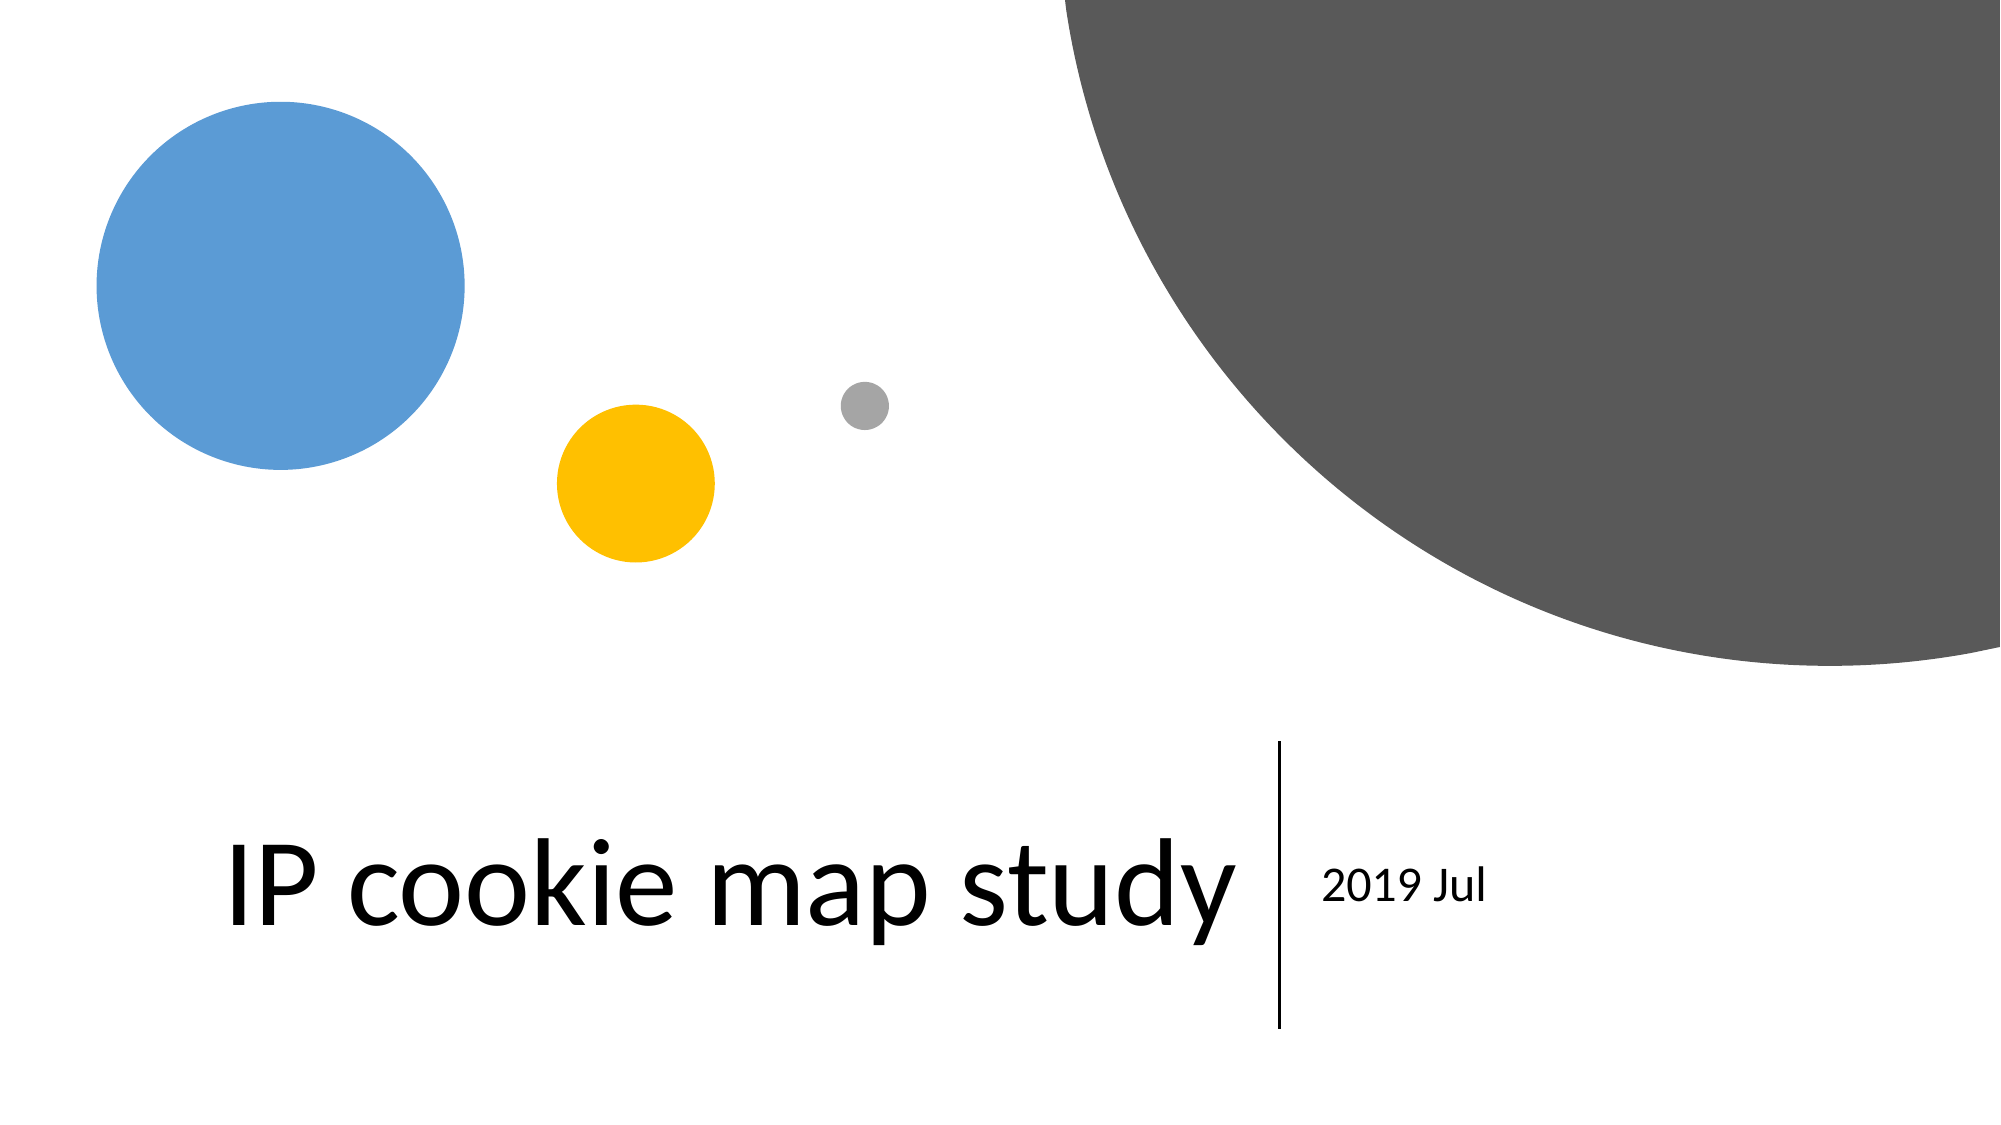

# IP cookie map study
2019 Jul